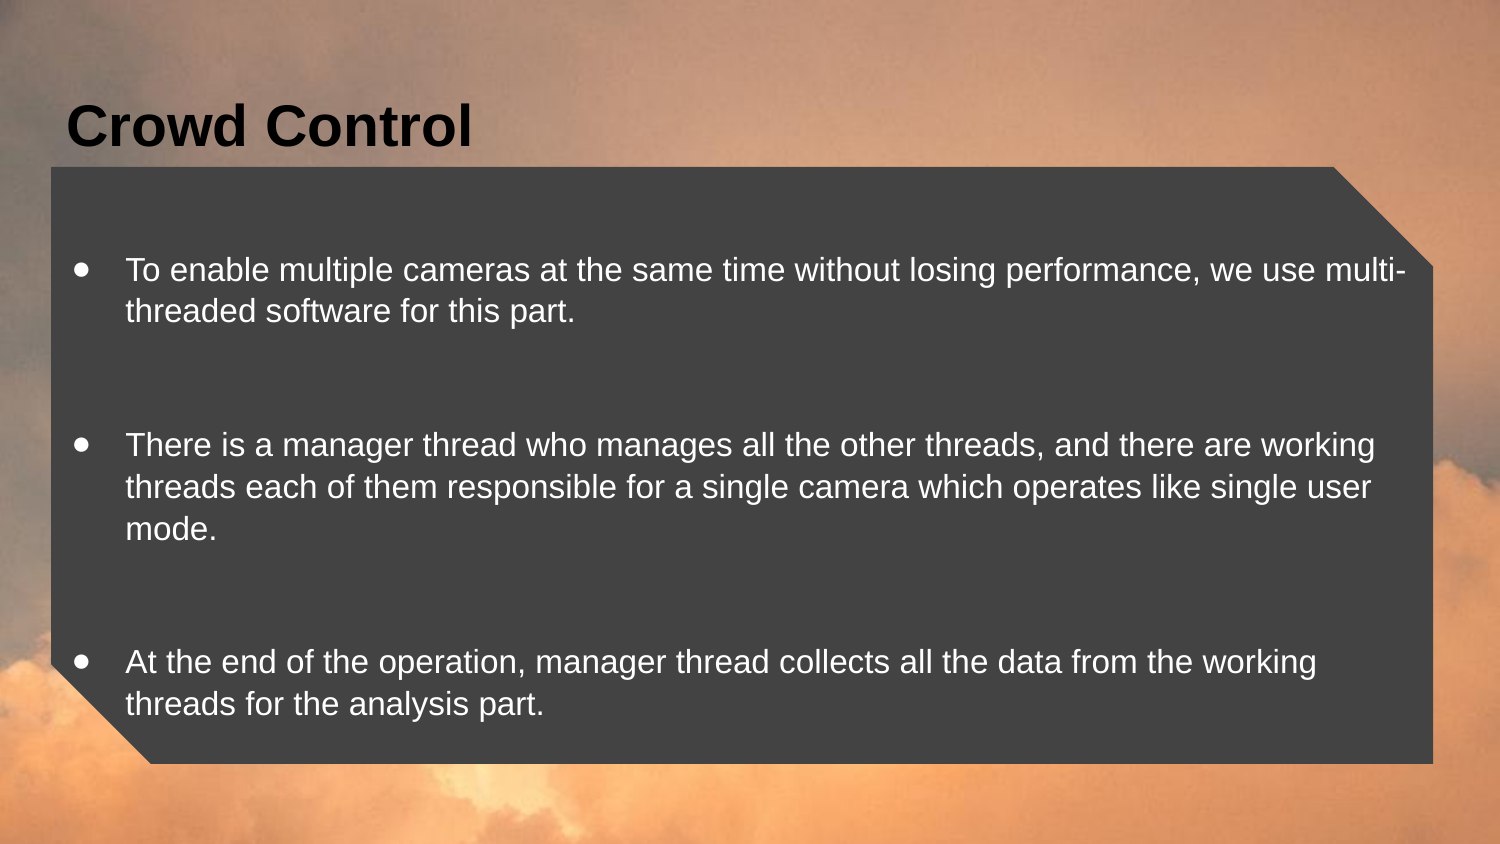

# Crowd Control

To enable multiple cameras at the same time without losing performance, we use multi-threaded software for this part.

There is a manager thread who manages all the other threads, and there are working threads each of them responsible for a single camera which operates like single user mode.

At the end of the operation, manager thread collects all the data from the working threads for the analysis part.